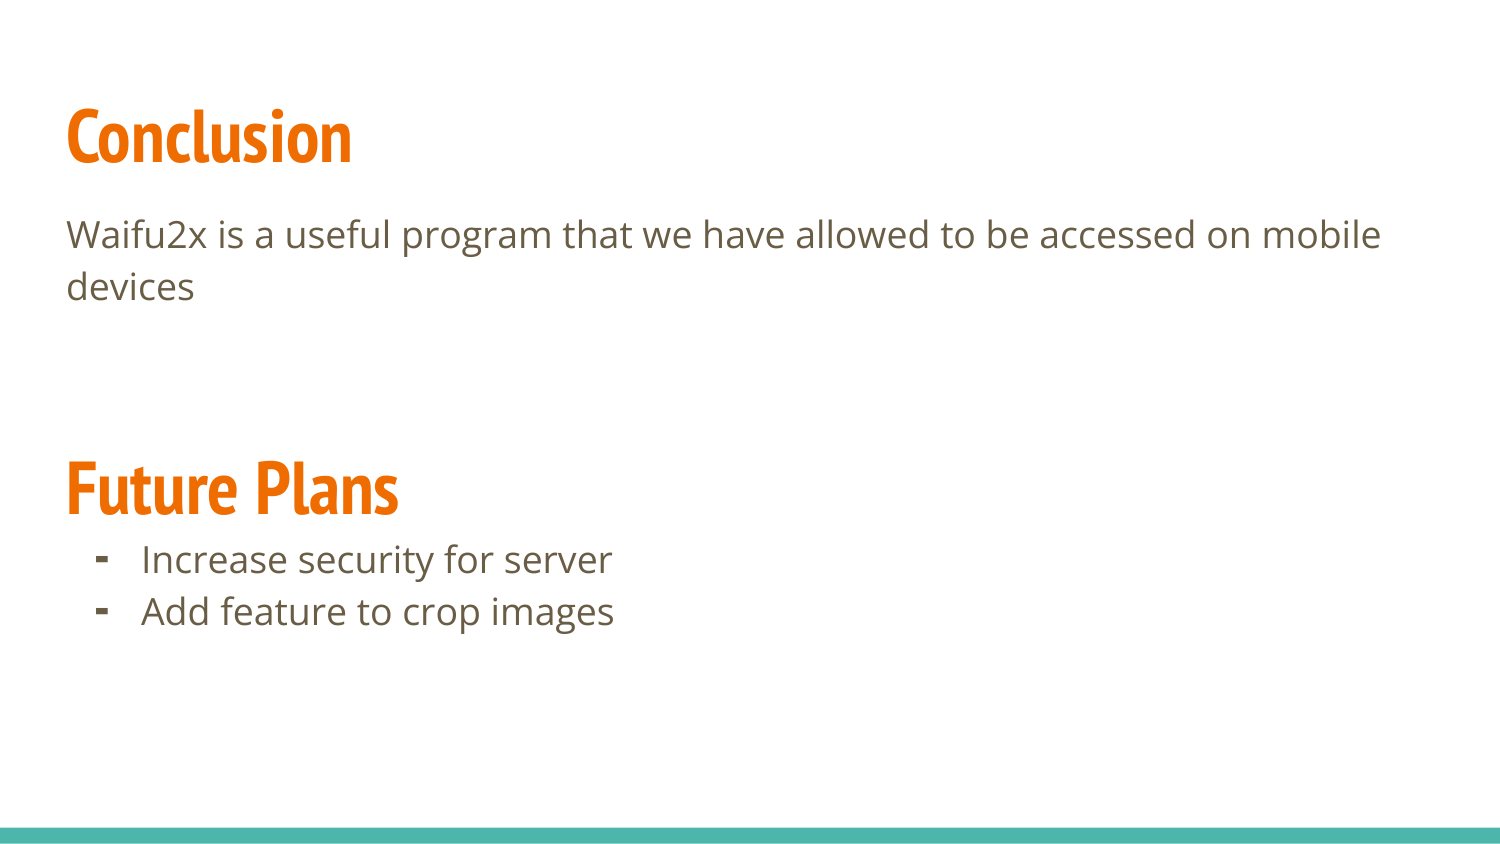

# Conclusion
Waifu2x is a useful program that we have allowed to be accessed on mobile devices

Future Plans
Increase security for server
Add feature to crop images